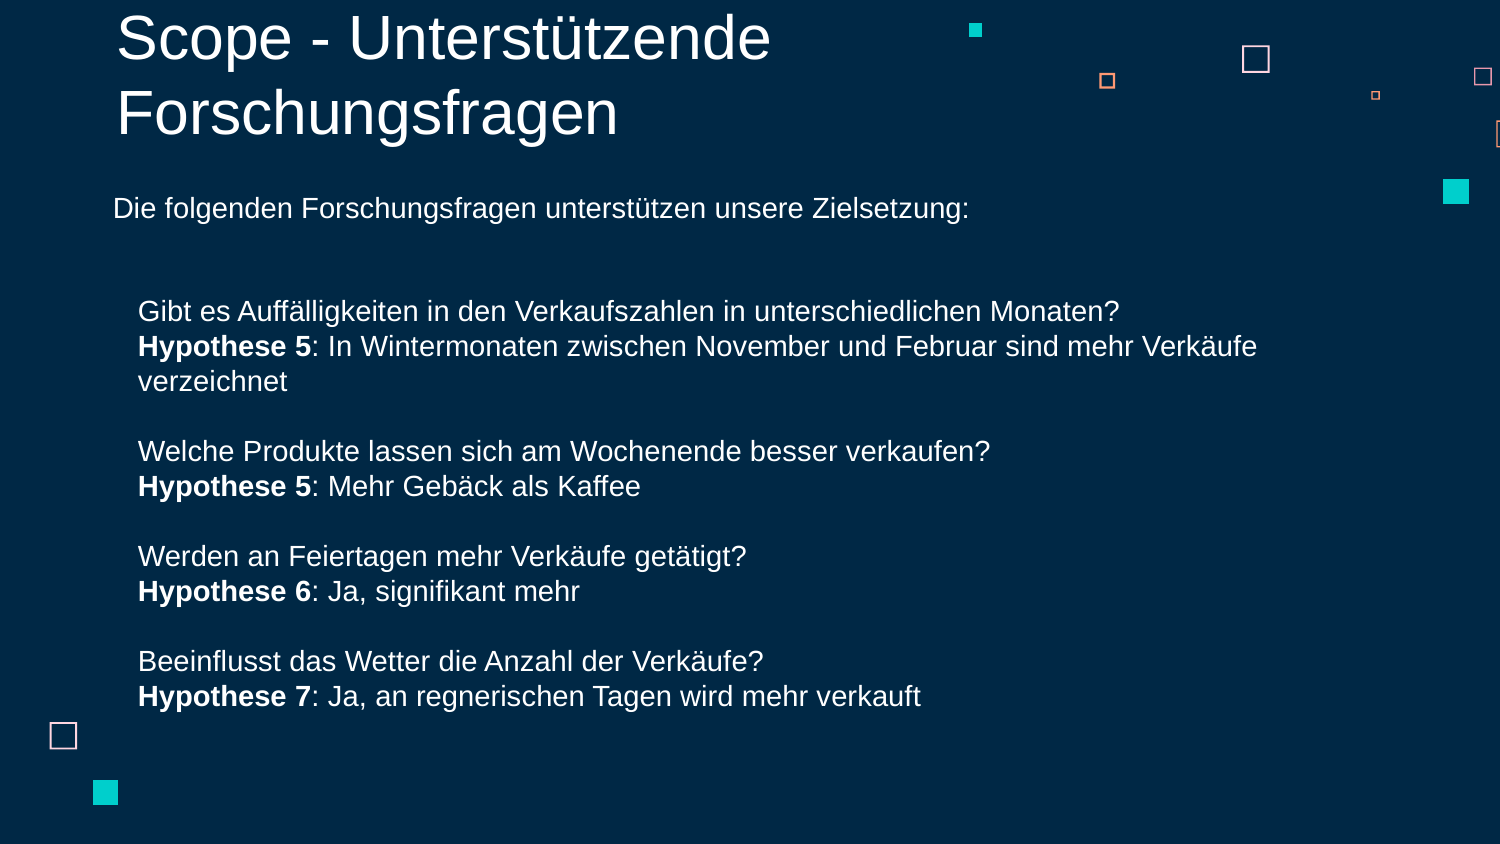

# Scope - Unterstützende Forschungsfragen
Die folgenden Forschungsfragen unterstützen unsere Zielsetzung:

Gibt es Auffälligkeiten in den Verkaufszahlen in unterschiedlichen Monaten?
Hypothese 5: In Wintermonaten zwischen November und Februar sind mehr Verkäufe verzeichnet

Welche Produkte lassen sich am Wochenende besser verkaufen?
Hypothese 5: Mehr Gebäck als Kaffee

Werden an Feiertagen mehr Verkäufe getätigt?
Hypothese 6: Ja, signifikant mehr

Beeinflusst das Wetter die Anzahl der Verkäufe?
Hypothese 7: Ja, an regnerischen Tagen wird mehr verkauft